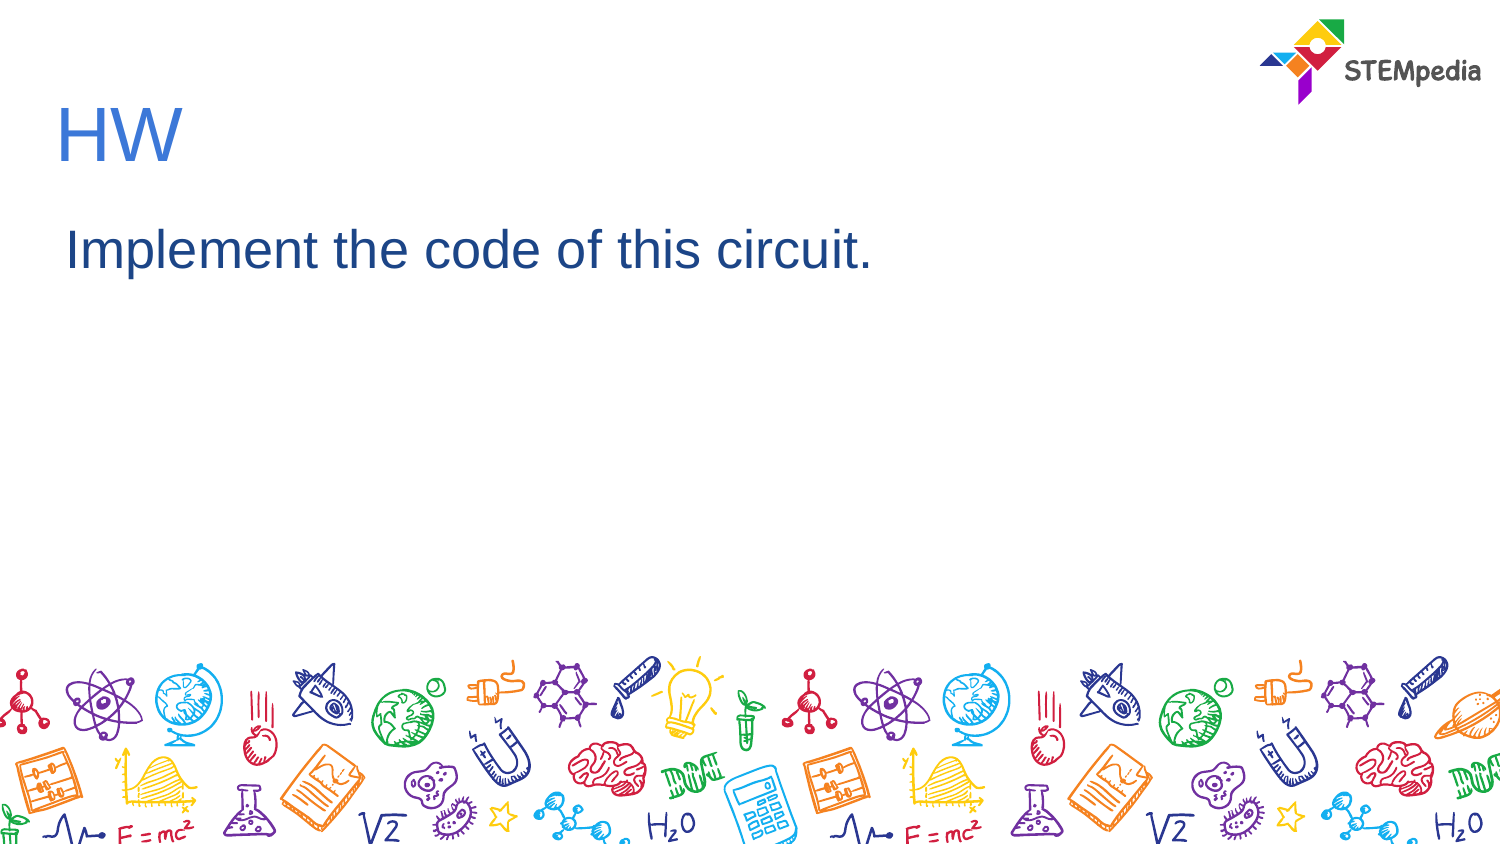

# HW
Implement the code of this circuit.